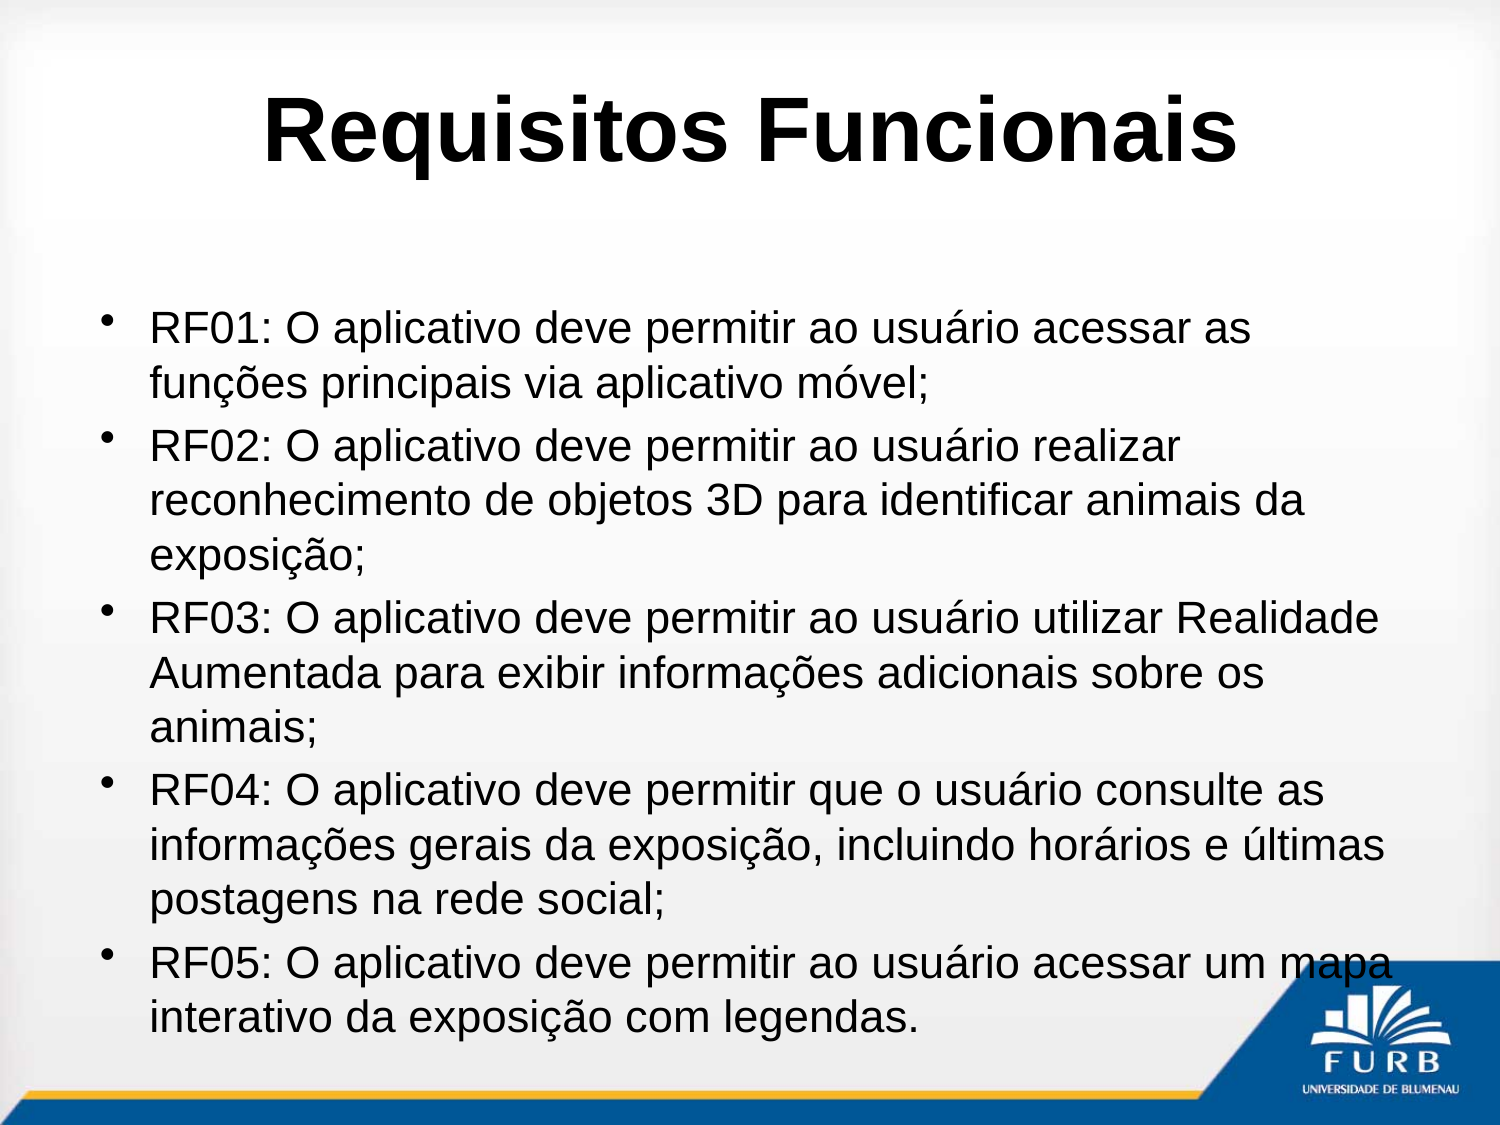

# Requisitos Funcionais
RF01: O aplicativo deve permitir ao usuário acessar as funções principais via aplicativo móvel;
RF02: O aplicativo deve permitir ao usuário realizar reconhecimento de objetos 3D para identificar animais da exposição;
RF03: O aplicativo deve permitir ao usuário utilizar Realidade Aumentada para exibir informações adicionais sobre os animais;
RF04: O aplicativo deve permitir que o usuário consulte as informações gerais da exposição, incluindo horários e últimas postagens na rede social;
RF05: O aplicativo deve permitir ao usuário acessar um mapa interativo da exposição com legendas.